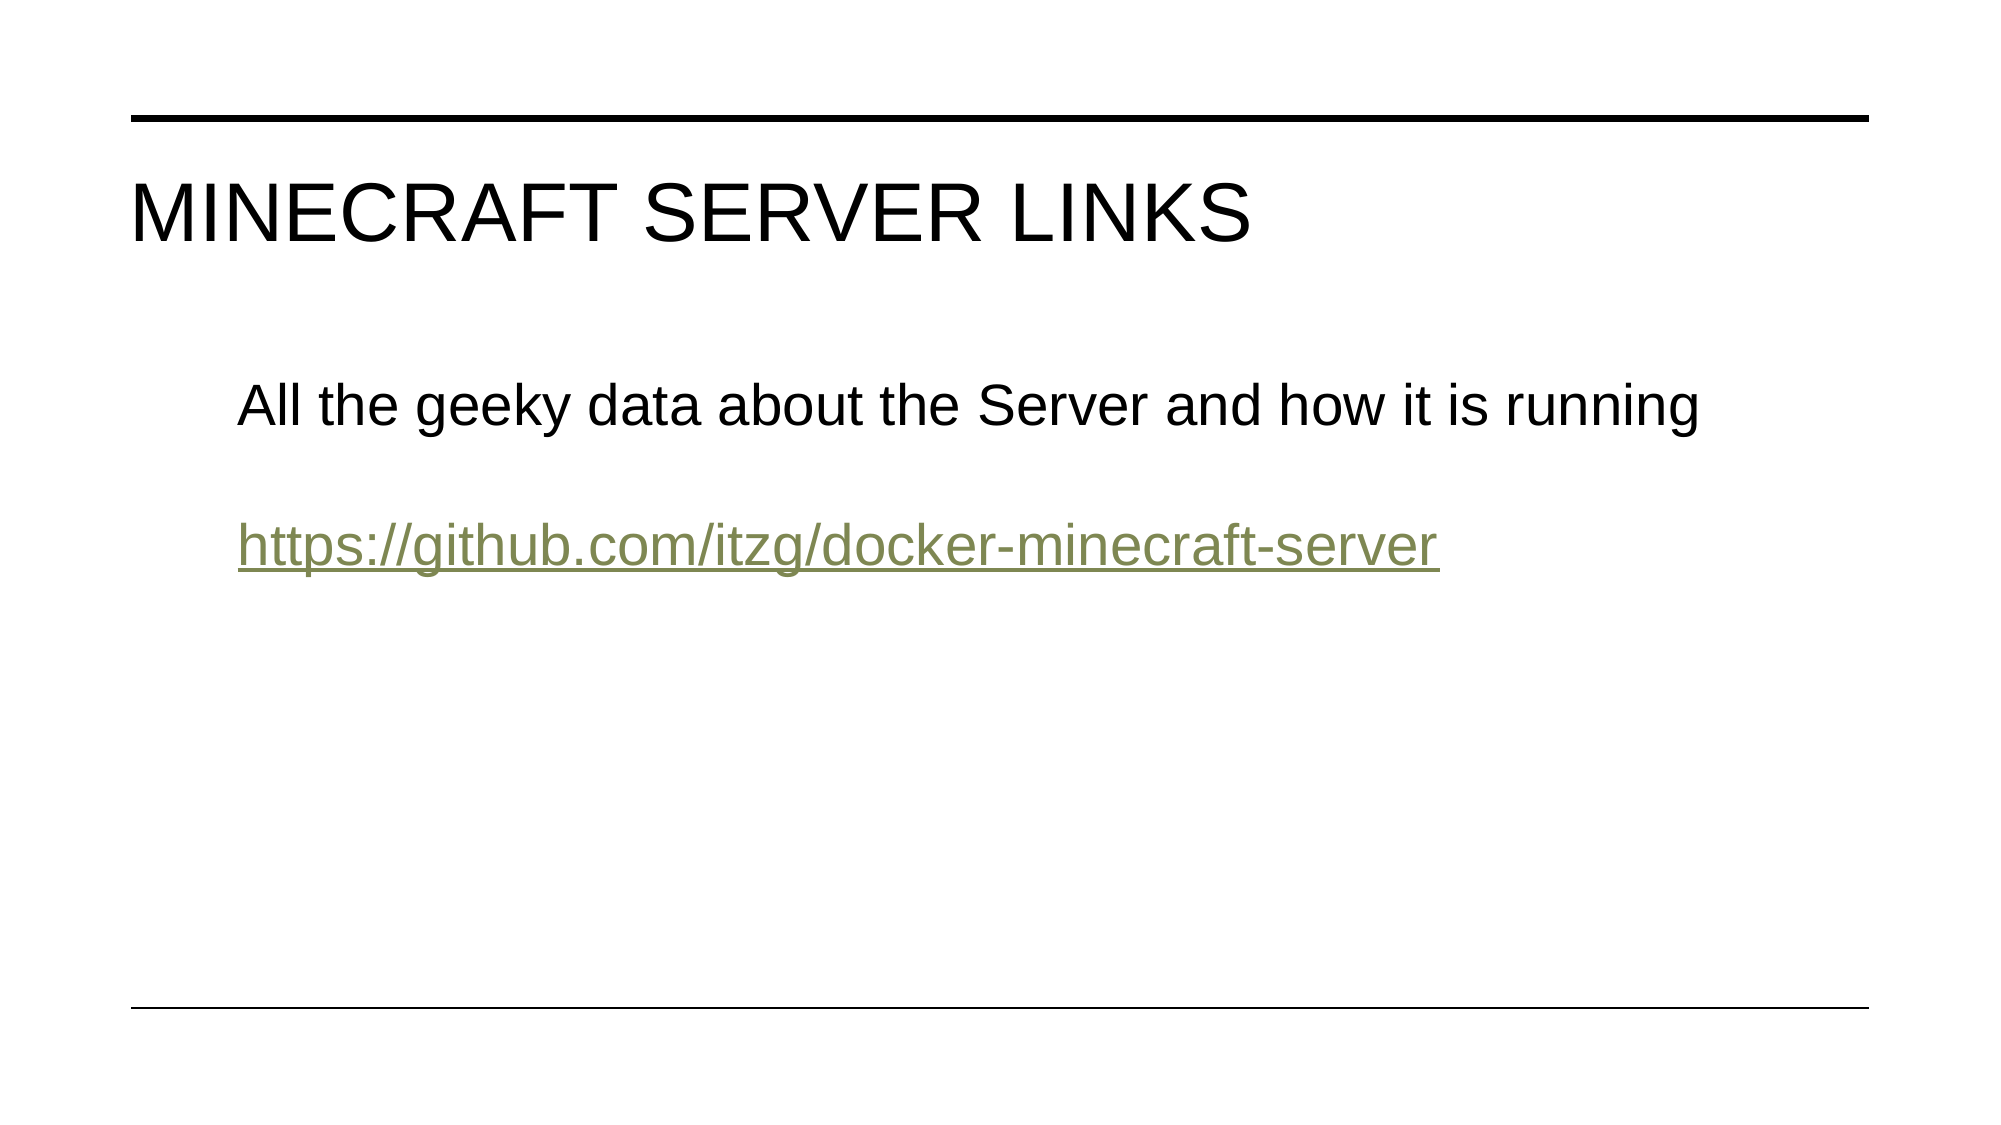

Minecraft Server links
All the geeky data about the Server and how it is running

https://github.com/itzg/docker-minecraft-server